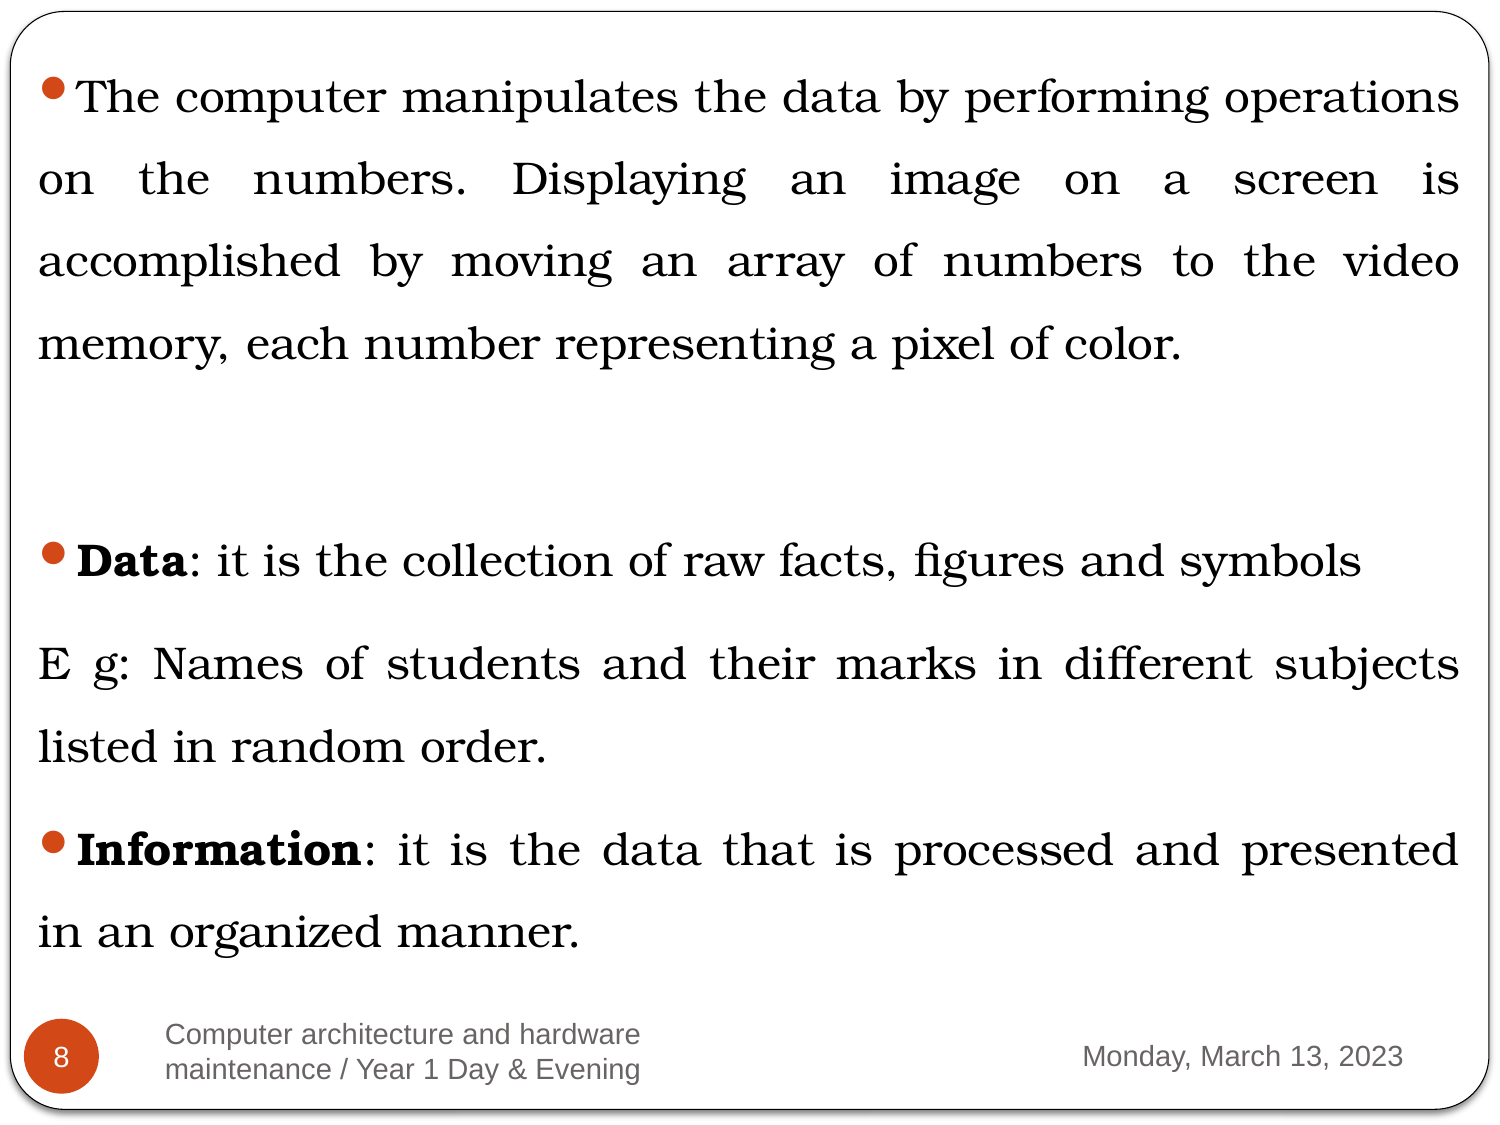

The computer manipulates the data by performing operations on the numbers. Displaying an image on a screen is accomplished by moving an array of numbers to the video memory, each number representing a pixel of color.

Data: it is the collection of raw facts, figures and symbols
E g: Names of students and their marks in different subjects listed in random order.
Information: it is the data that is processed and presented in an organized manner.

Computer architecture and hardware maintenance / Year 1 Day & Evening
Monday, March 13, 2023
8